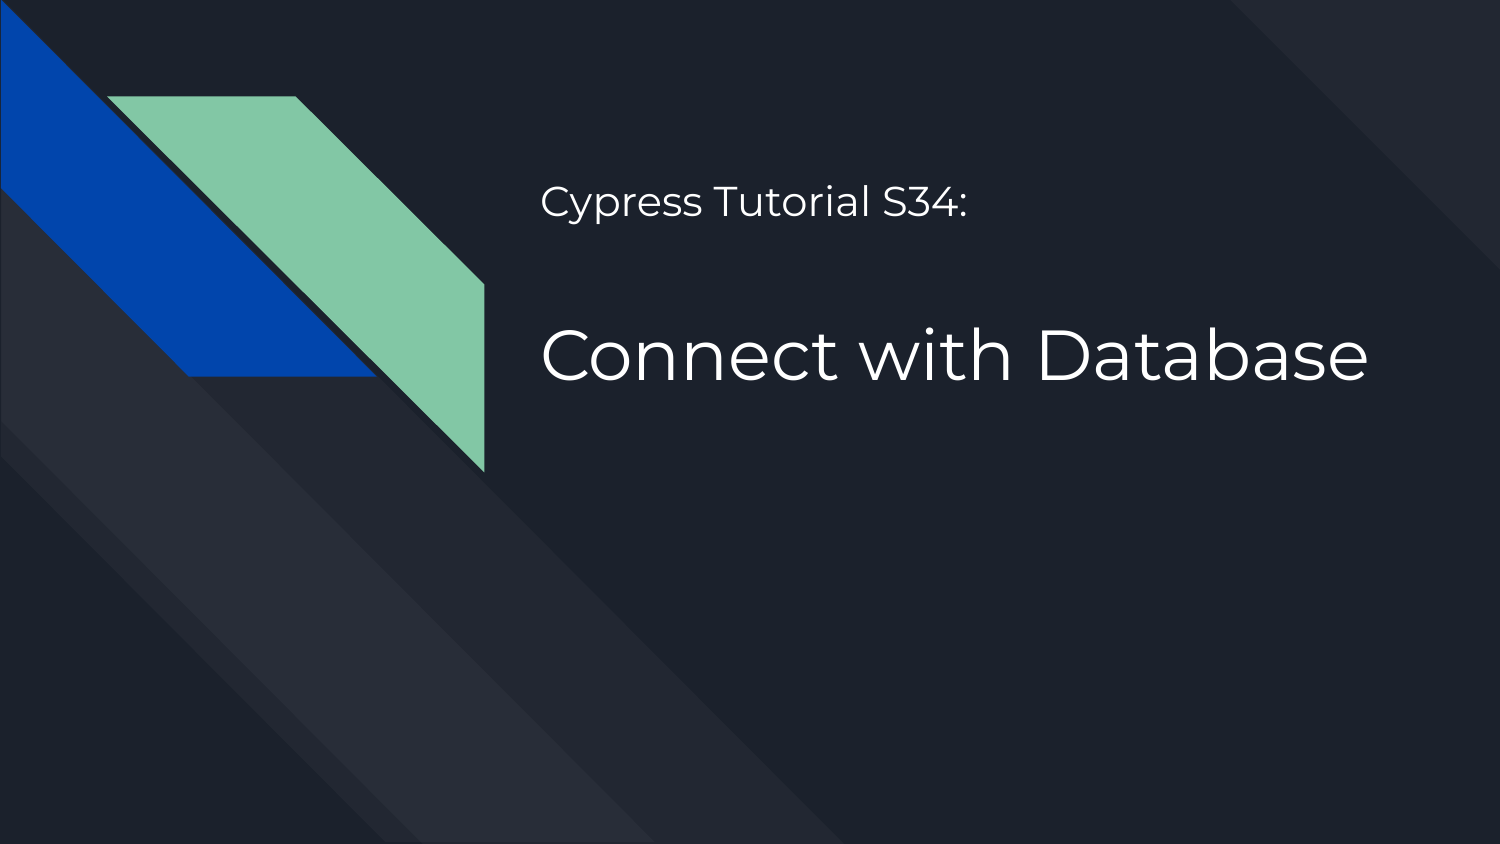

# Cypress Tutorial S34: Connect with Database